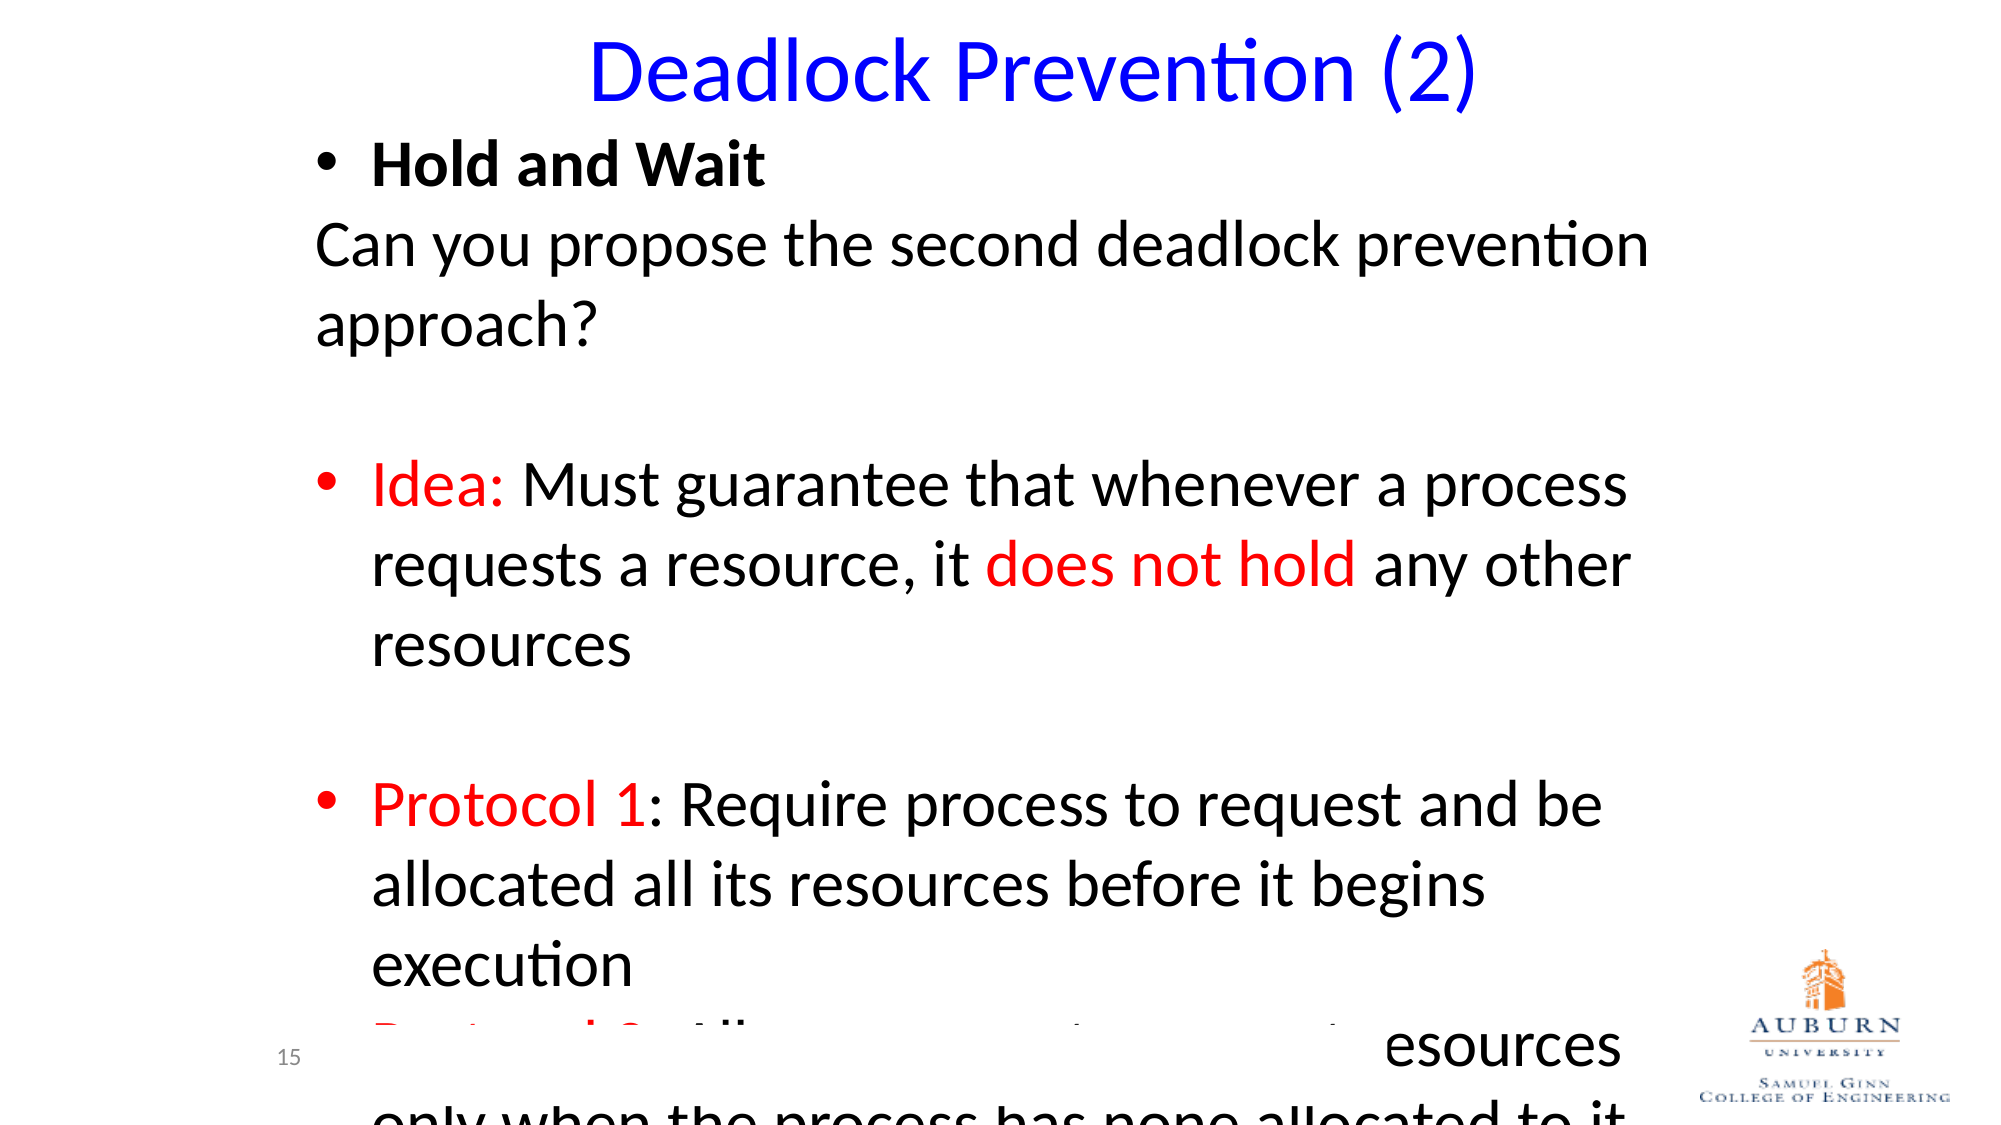

# Deadlock Prevention (2)
Hold and Wait
Can you propose the second deadlock prevention approach?

Idea: Must guarantee that whenever a process requests a resource, it does not hold any other resources

Protocol 1: Require process to request and be allocated all its resources before it begins execution
Protocol 2: Allow process to request resources only when the process has none allocated to it.

Problems?
Low resource utilization; starvation possible

15